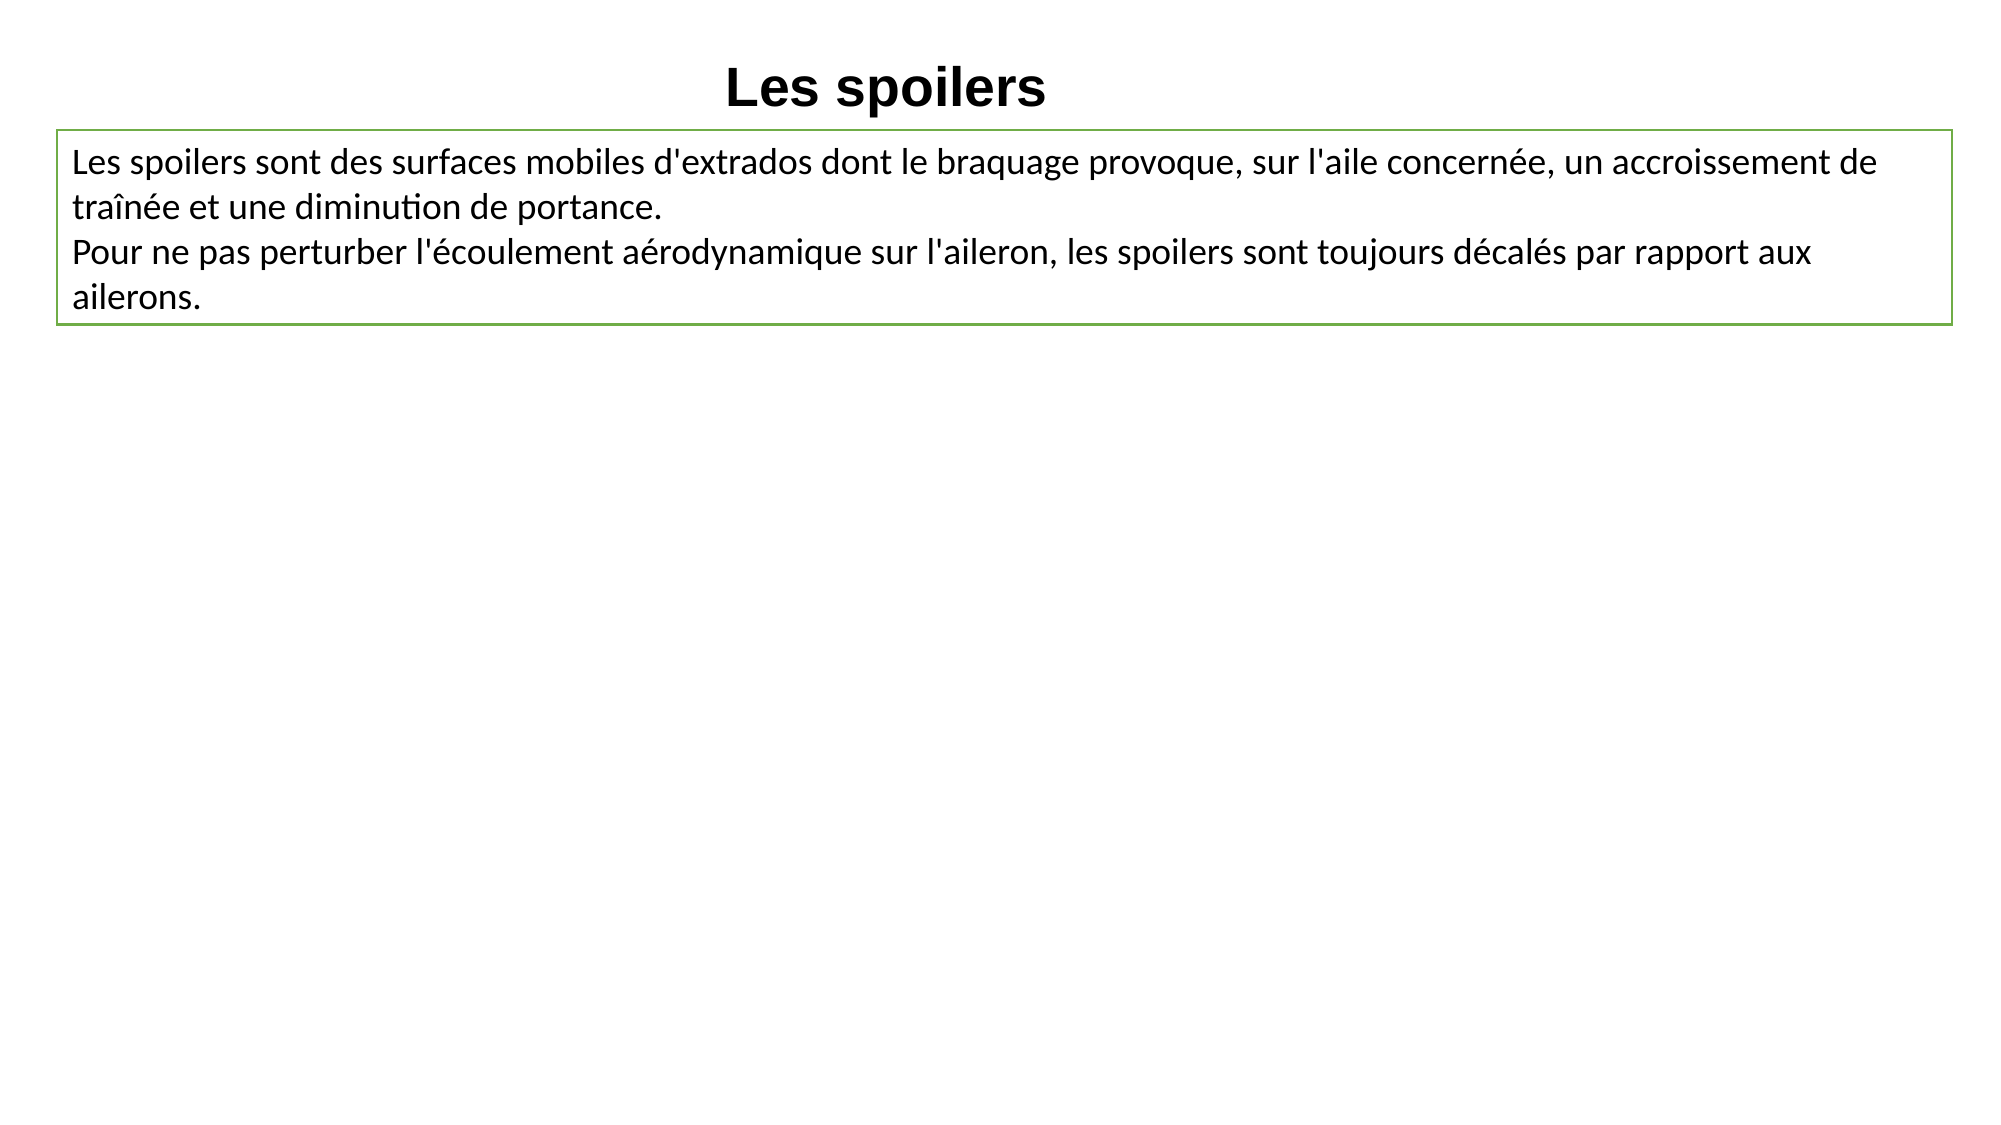

# Les spoilers
Les spoilers sont des surfaces mobiles d'extrados dont le braquage provoque, sur l'aile concernée, un accroissement de traînée et une diminution de portance.
Pour ne pas perturber l'écoulement aérodynamique sur l'aileron, les spoilers sont toujours décalés par rapport aux ailerons.